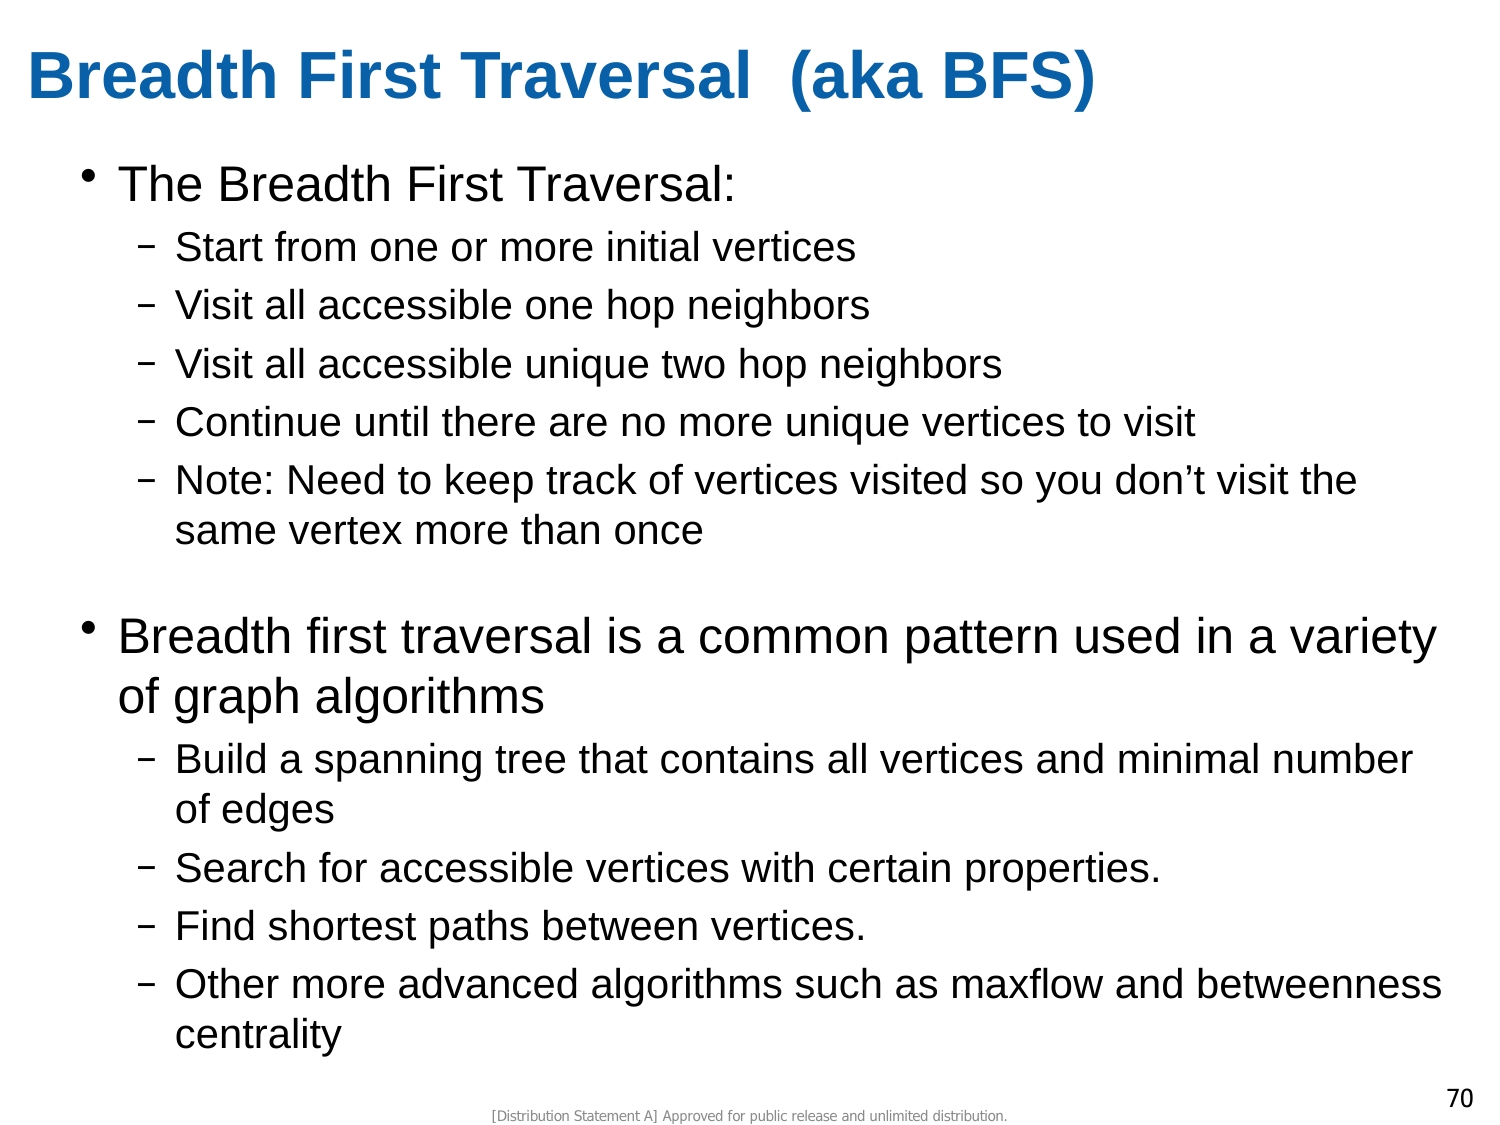

# Breadth First Traversal  (aka BFS)
The Breadth First Traversal:
Start from one or more initial vertices
Visit all accessible one hop neighbors
Visit all accessible unique two hop neighbors
Continue until there are no more unique vertices to visit
Note: Need to keep track of vertices visited so you don’t visit the same vertex more than once

Breadth first traversal is a common pattern used in a variety of graph algorithms
Build a spanning tree that contains all vertices and minimal number of edges
Search for accessible vertices with certain properties.
Find shortest paths between vertices.
Other more advanced algorithms such as maxflow and betweenness centrality

70